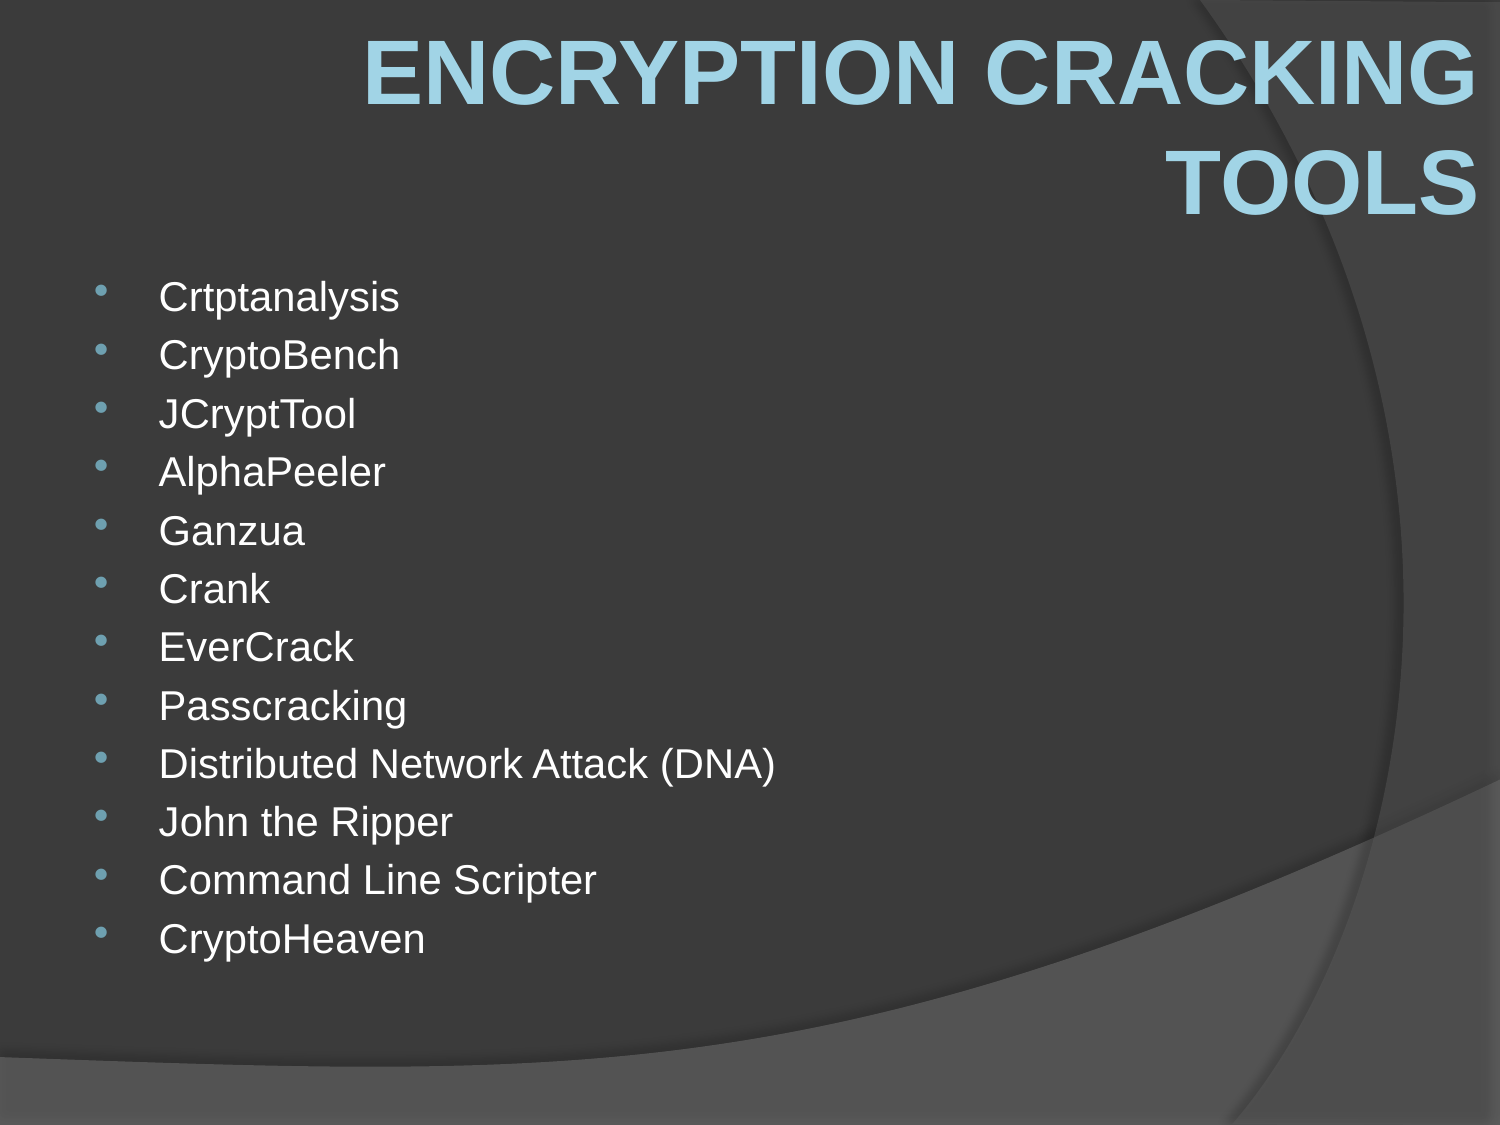

# Encryption Cracking Tools
Crtptanalysis
CryptoBench
JCryptTool
AlphaPeeler
Ganzua
Crank
EverCrack
Passcracking
Distributed Network Attack (DNA)
John the Ripper
Command Line Scripter
CryptoHeaven